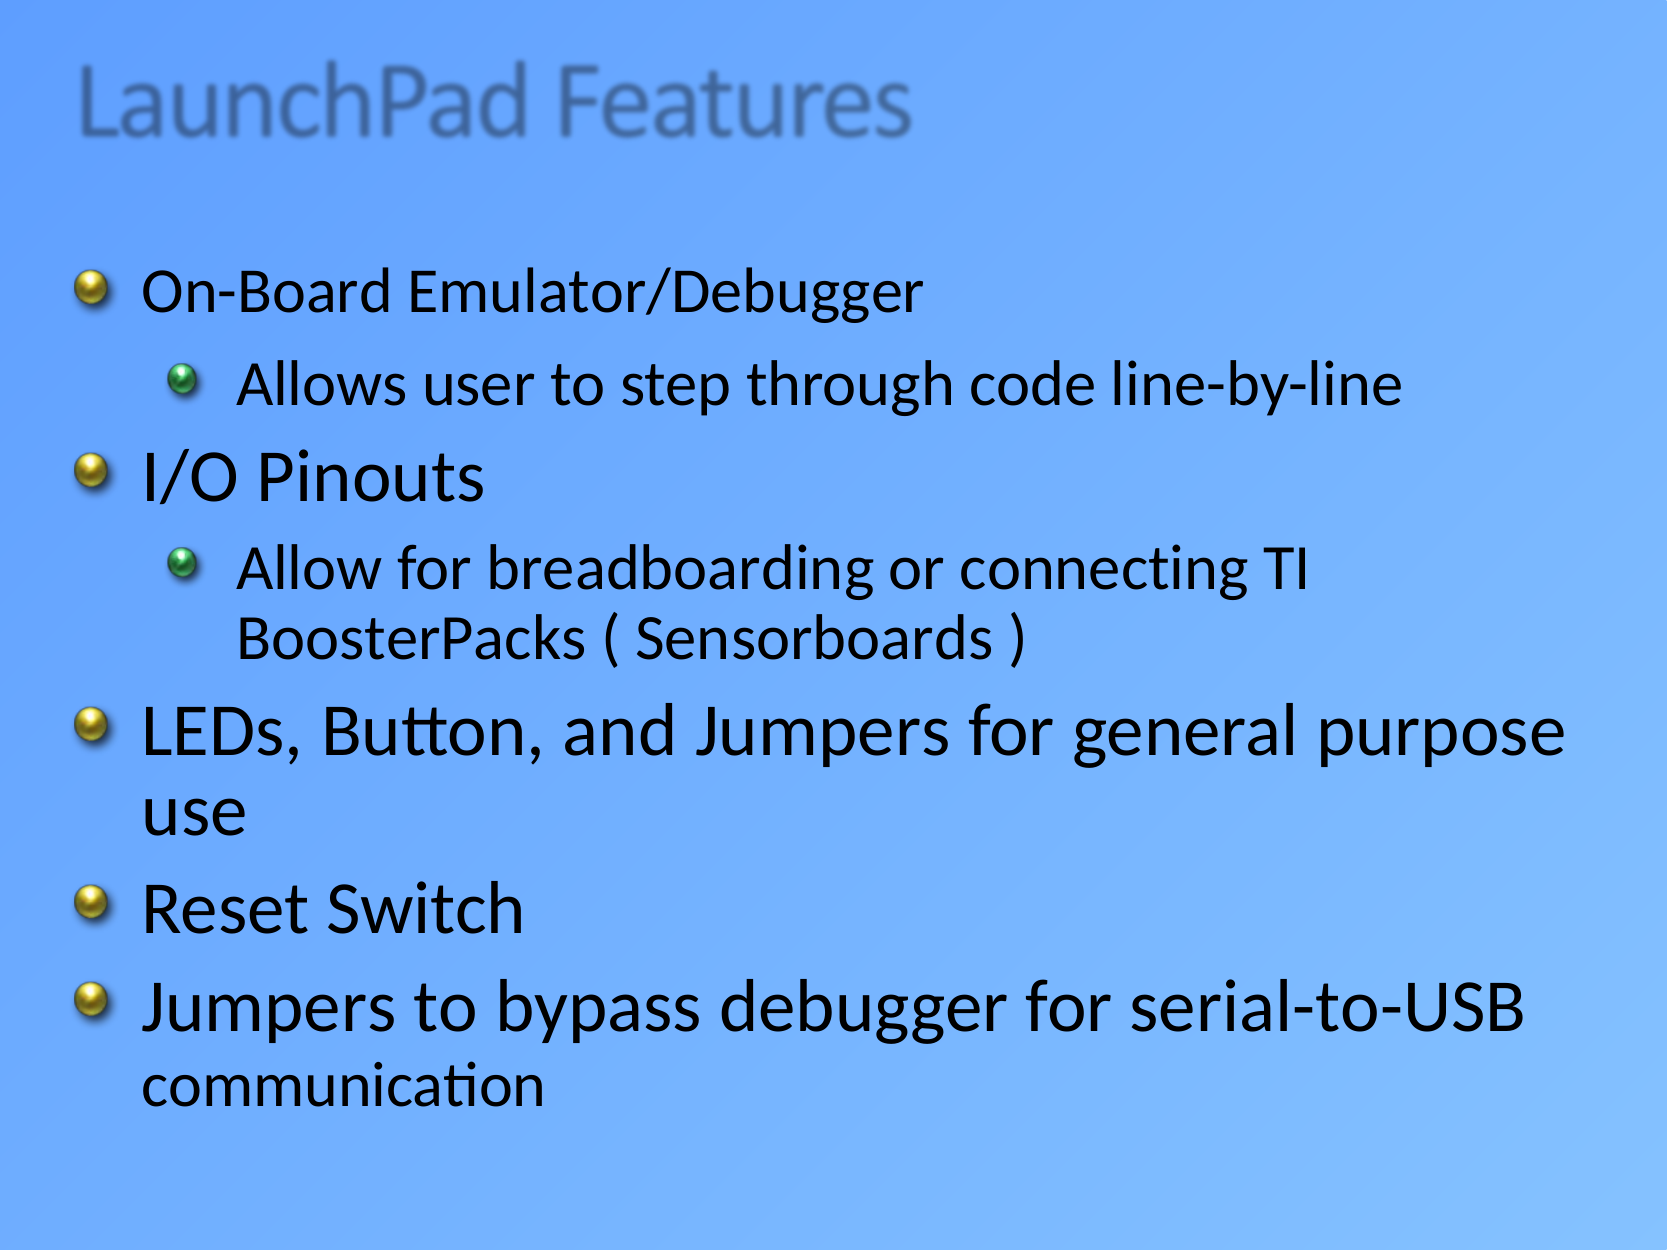

On-Board Emulator/Debugger
Allows user to step through code line-by-line
I/O Pinouts
Allow for breadboarding or connecting TI BoosterPacks ( Sensorboards )
LEDs, Button, and Jumpers for general purpose use
Reset Switch
Jumpers to bypass debugger for serial-to-USB
communication